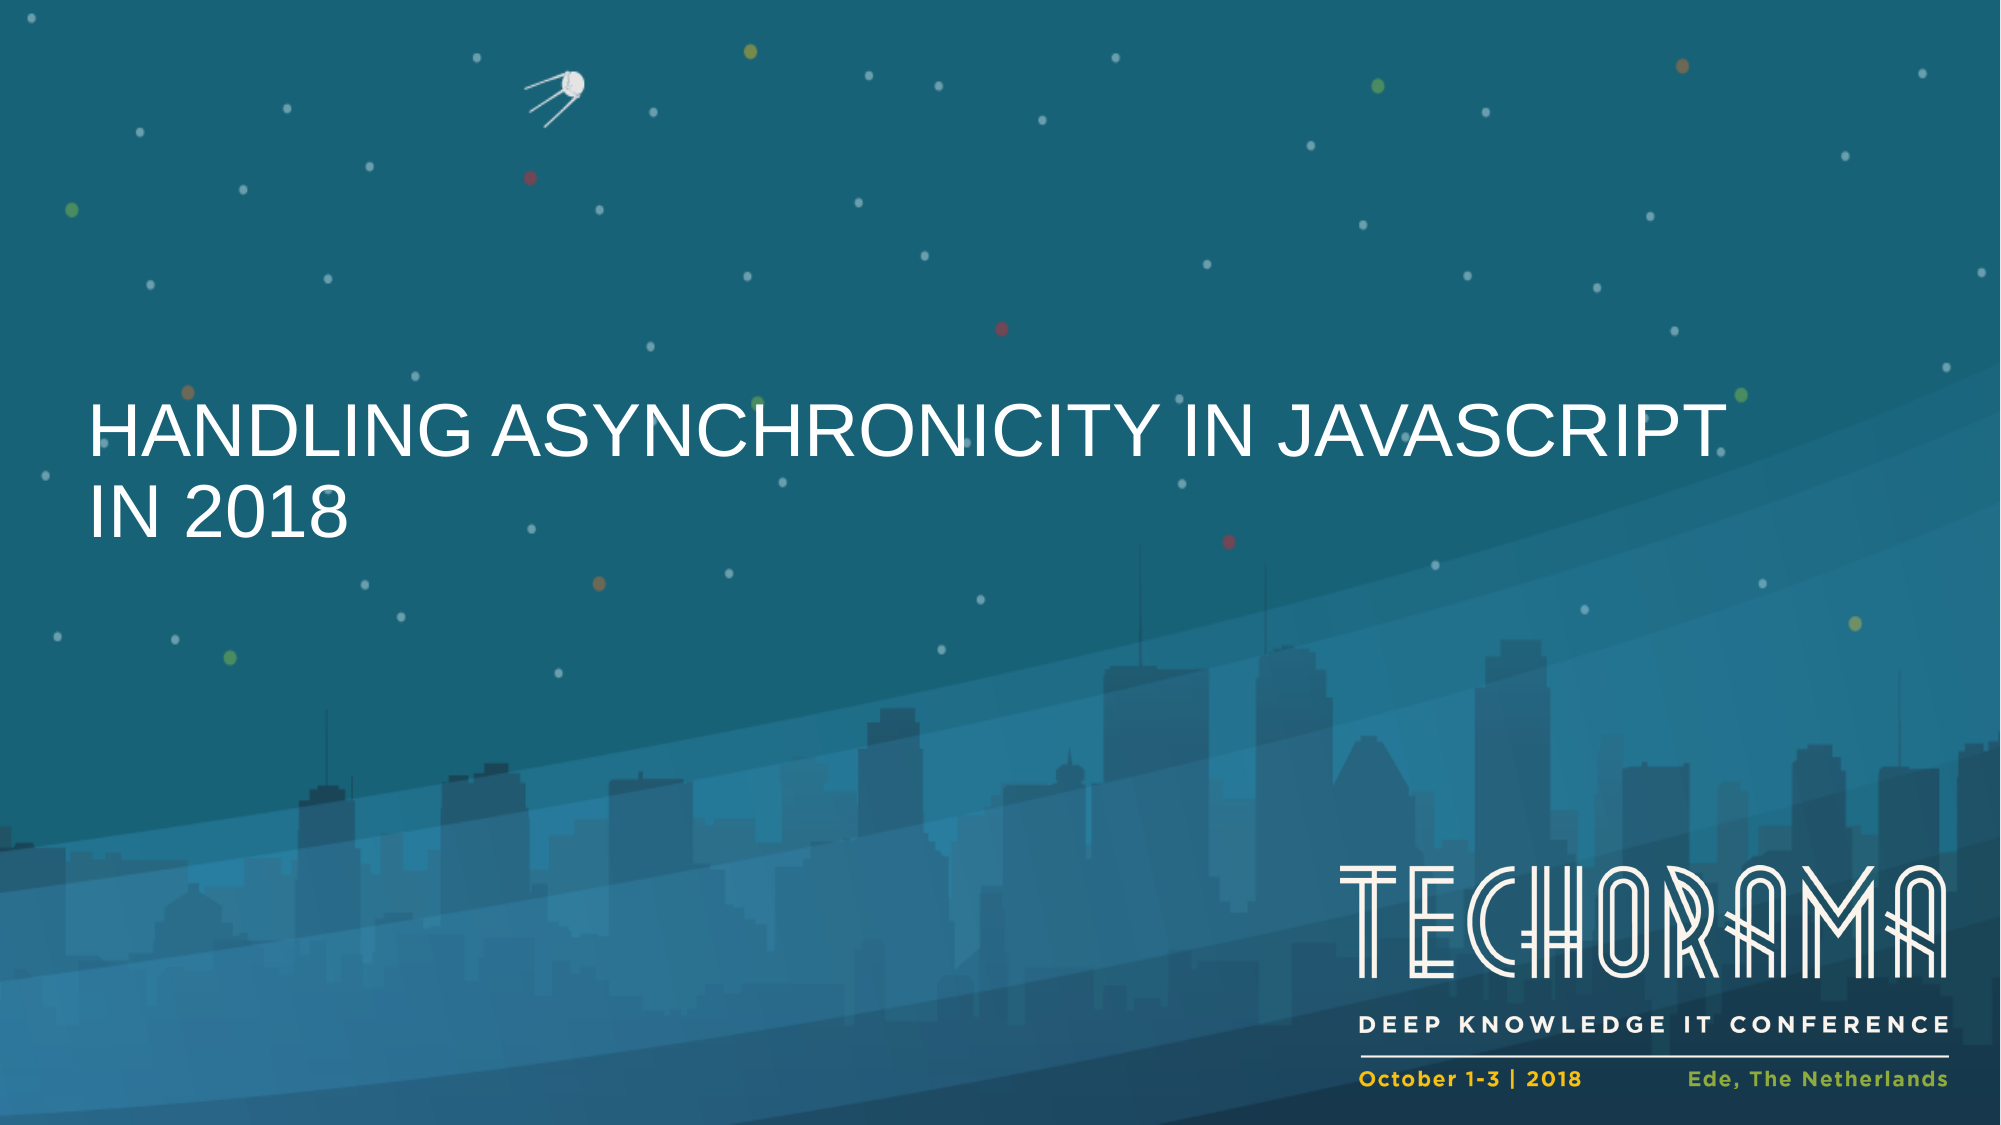

# Handling asynchronicity in Javascript in 2018